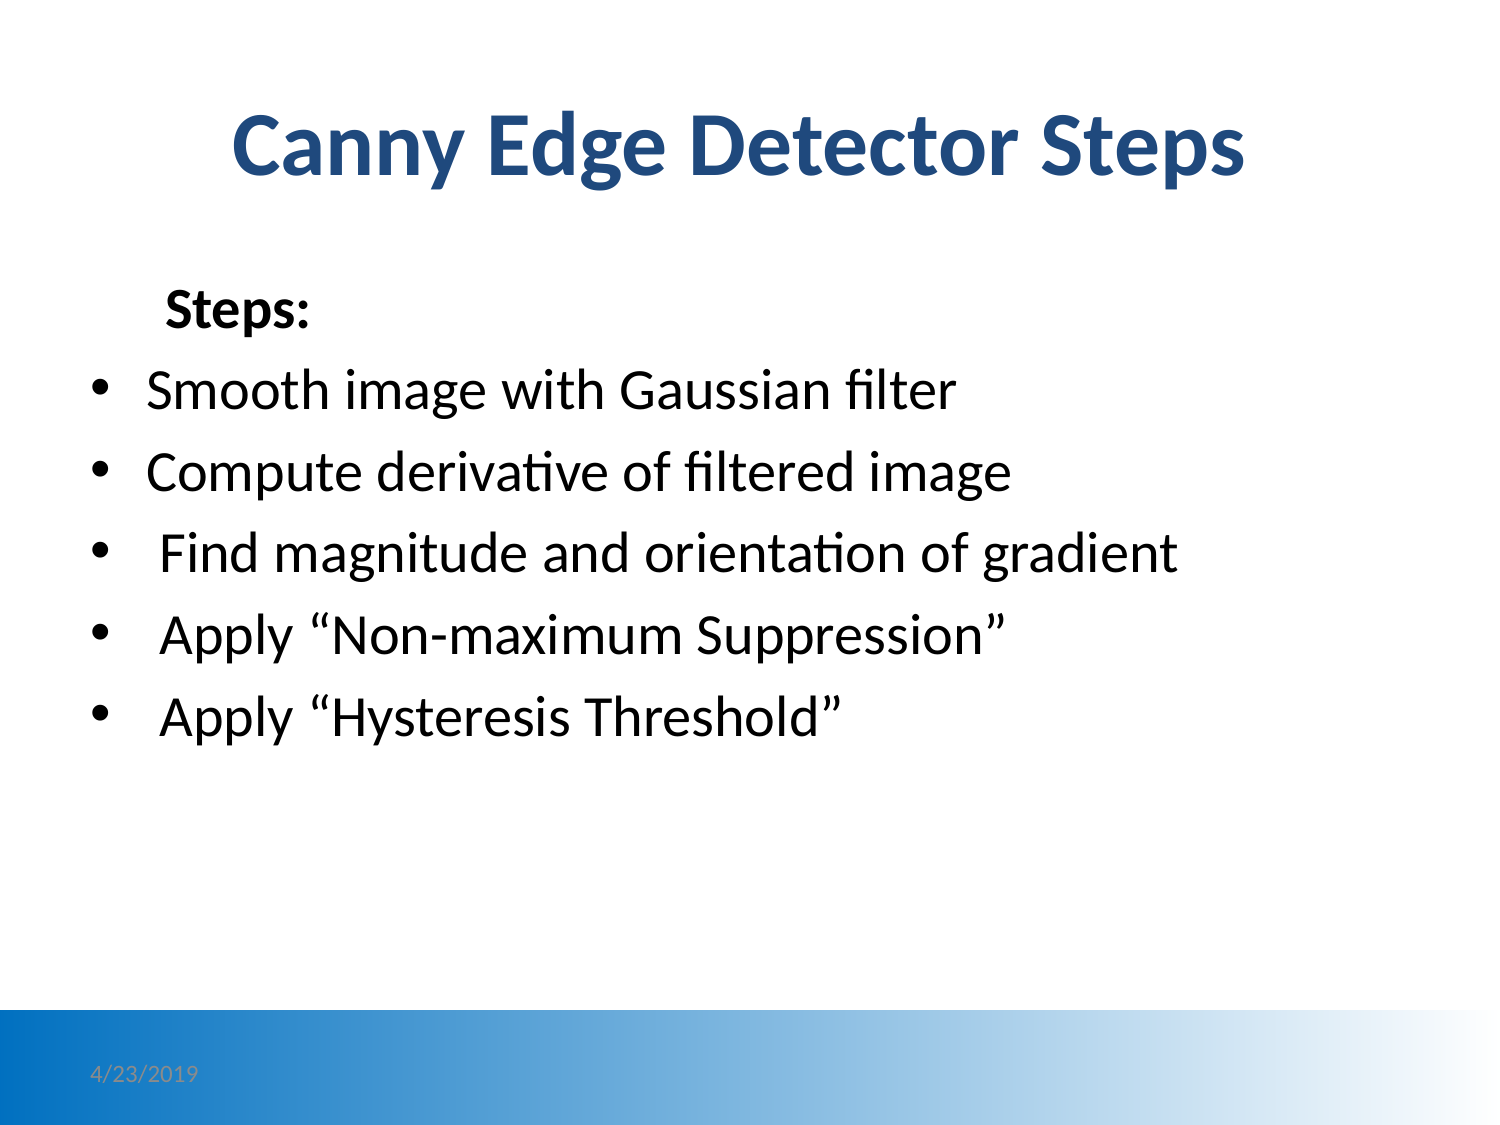

# Canny Edge Detector Steps
Steps:
Smooth image with Gaussian filter
Compute derivative of filtered image
 Find magnitude and orientation of gradient
 Apply “Non-maximum Suppression”
 Apply “Hysteresis Threshold”

4/23/2019
51